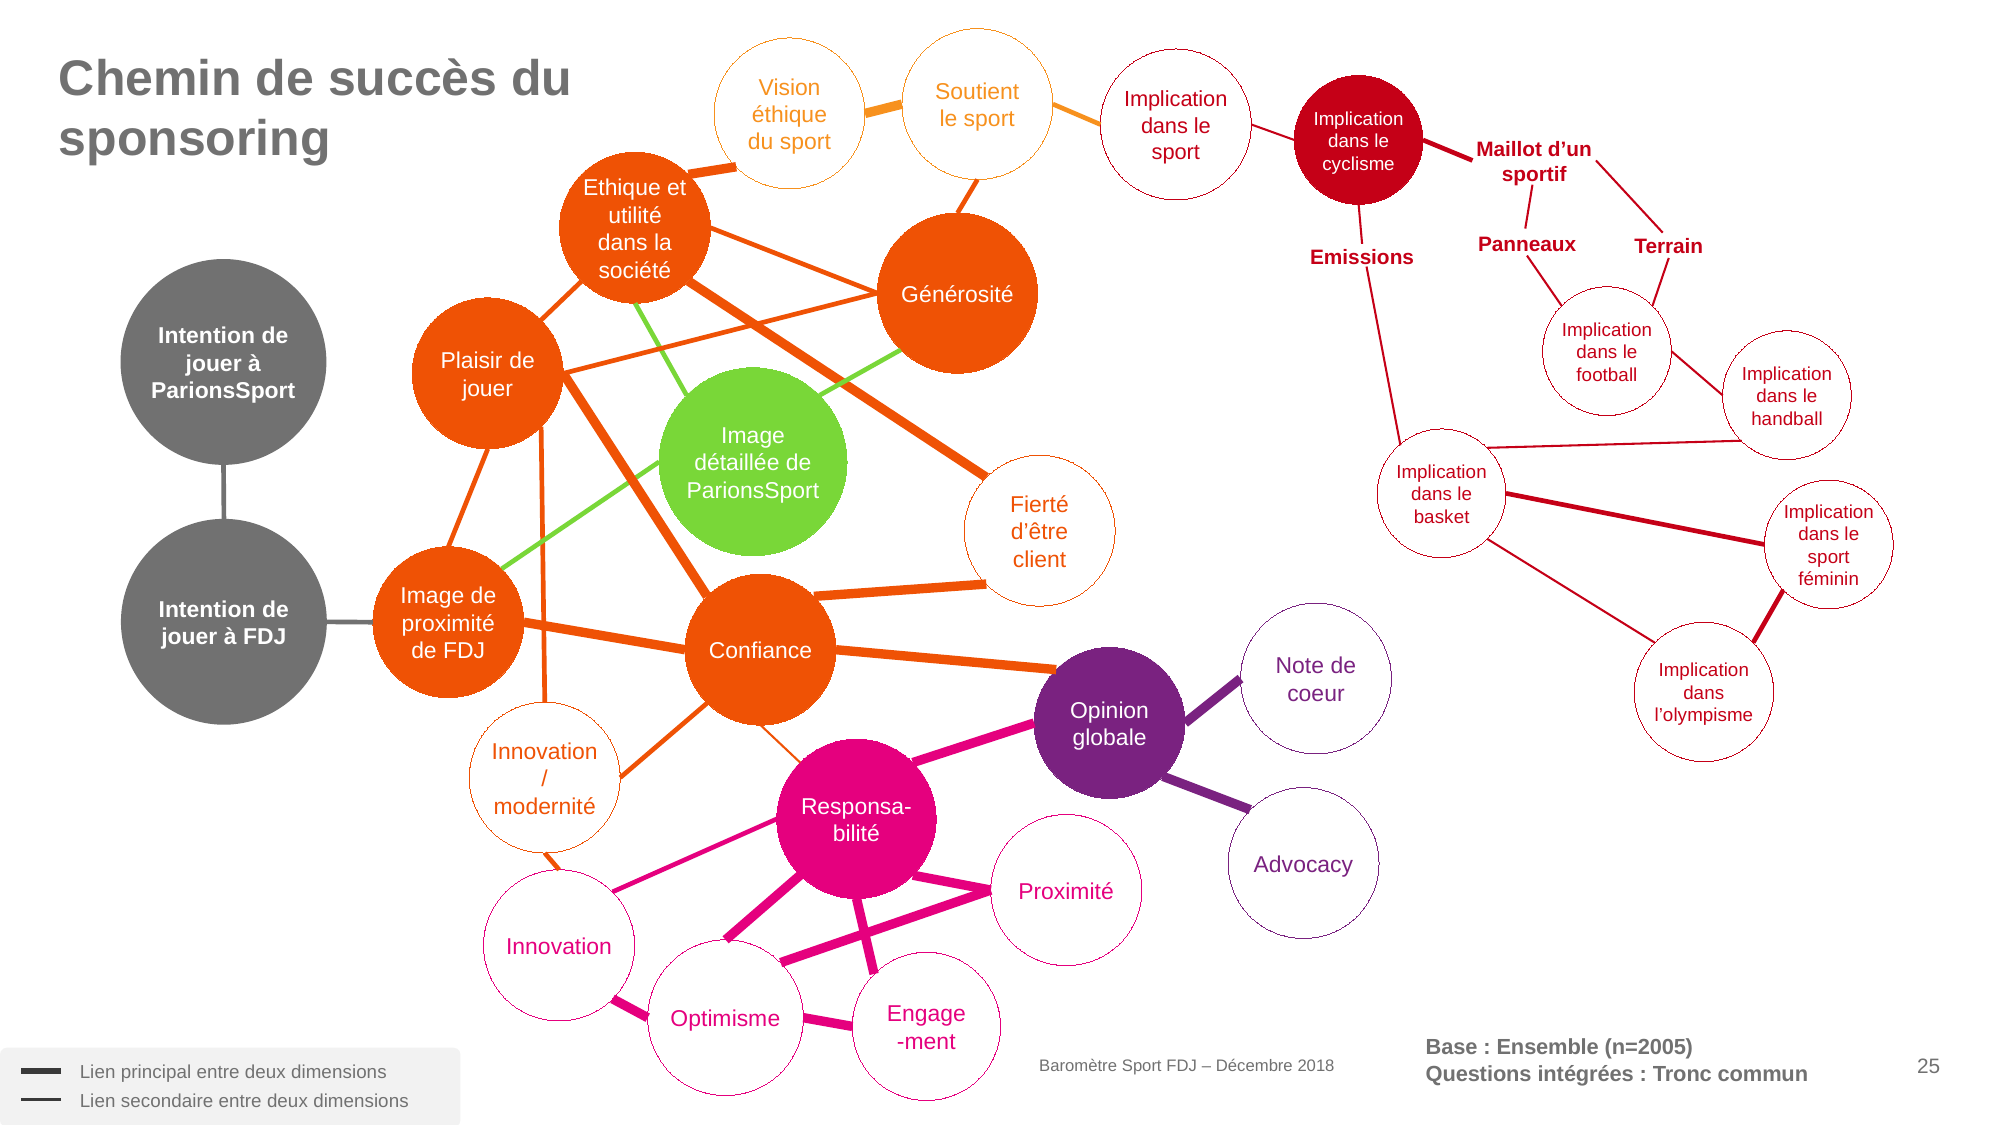

Soutient le sport
Vision éthique du sport
# Chemin de succès du sponsoring
Implication dans le sport
Implication dans le cyclisme
Maillot d’un sportif
Ethique et utilité dans la société
Générosité
Panneaux
Terrain
Emissions
Intention de jouer à ParionsSport
Implication dans le football
Plaisir de jouer
Implication dans le handball
Image détaillée de ParionsSport
Implication dans le basket
Fierté d’être client
Implication dans le sport féminin
Intention de jouer à FDJ
Image de proximité de FDJ
Confiance
Note de coeur
Implication dans l’olympisme
Opinion globale
Innovation / modernité
Responsa-
bilité
Advocacy
Proximité
Innovation
Optimisme
Engage
-ment

Base : Ensemble (n=2005)
Questions intégrées : Tronc commun

Lien principal entre deux dimensions
Lien secondaire entre deux dimensions
Baromètre Sport FDJ – Décembre 2018

25